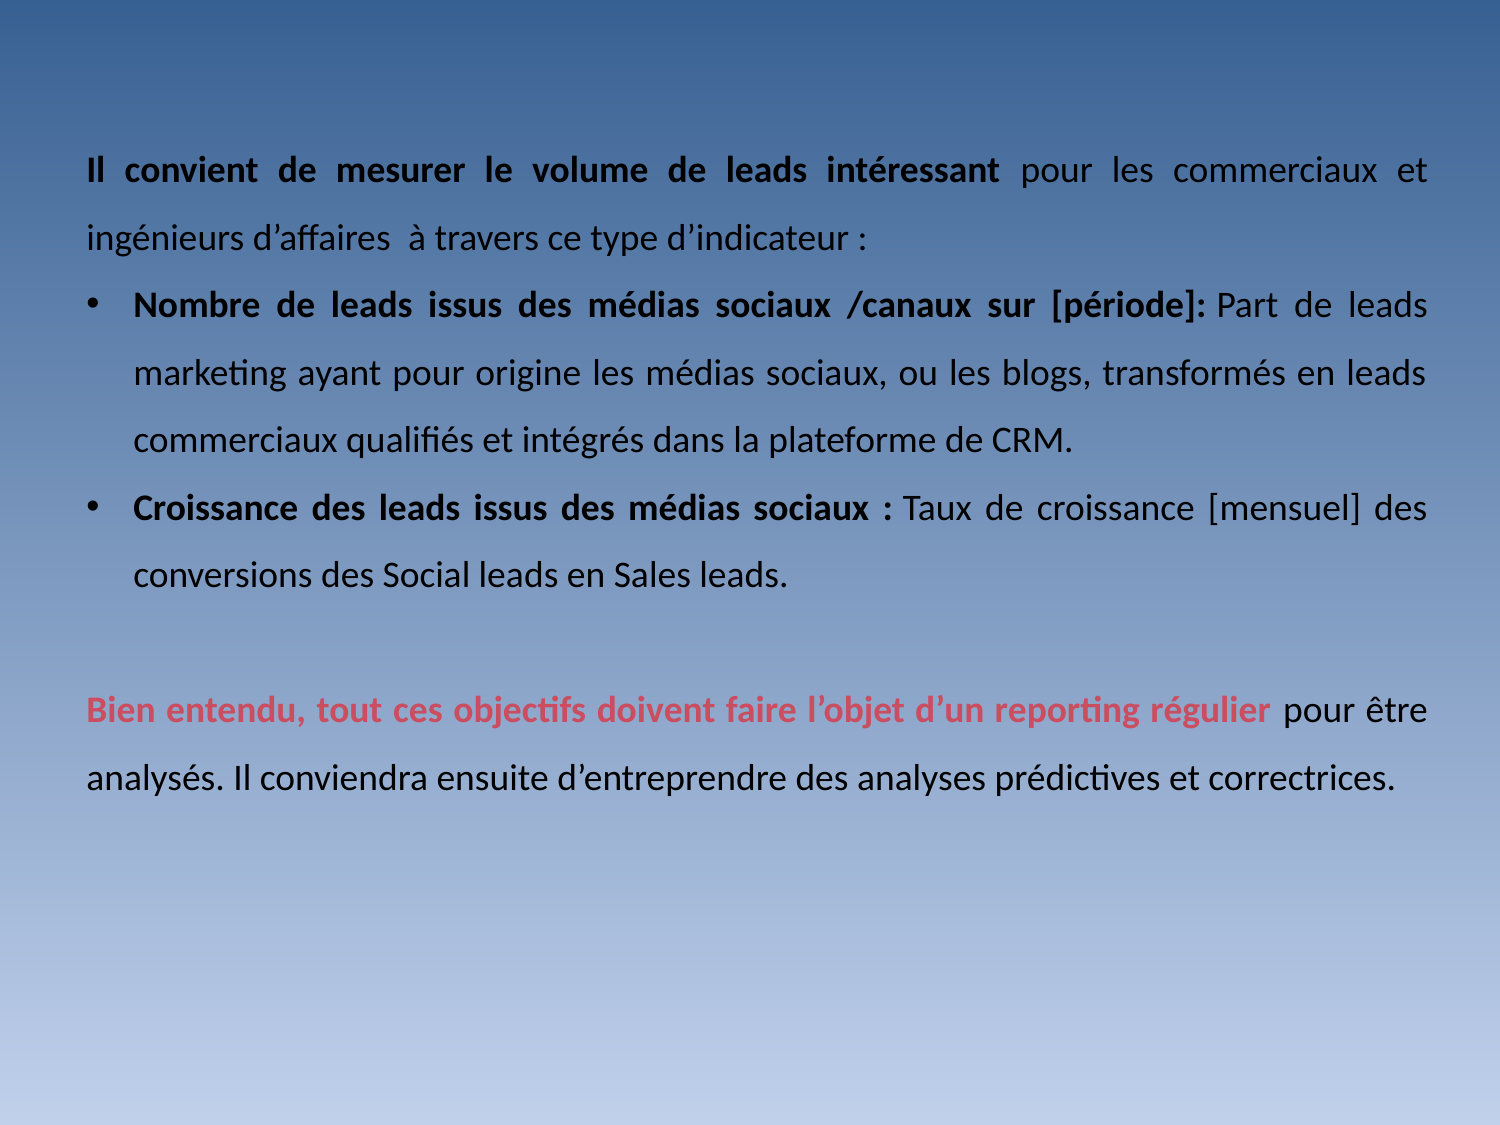

Il convient de mesurer le volume de leads intéressant pour les commerciaux et ingénieurs d’affaires  à travers ce type d’indicateur :
Nombre de leads issus des médias sociaux /canaux sur [période]: Part de leads marketing ayant pour origine les médias sociaux, ou les blogs, transformés en leads commerciaux qualifiés et intégrés dans la plateforme de CRM.
Croissance des leads issus des médias sociaux : Taux de croissance [mensuel] des conversions des Social leads en Sales leads.

Bien entendu, tout ces objectifs doivent faire l’objet d’un reporting régulier pour être analysés. Il conviendra ensuite d’entreprendre des analyses prédictives et correctrices.